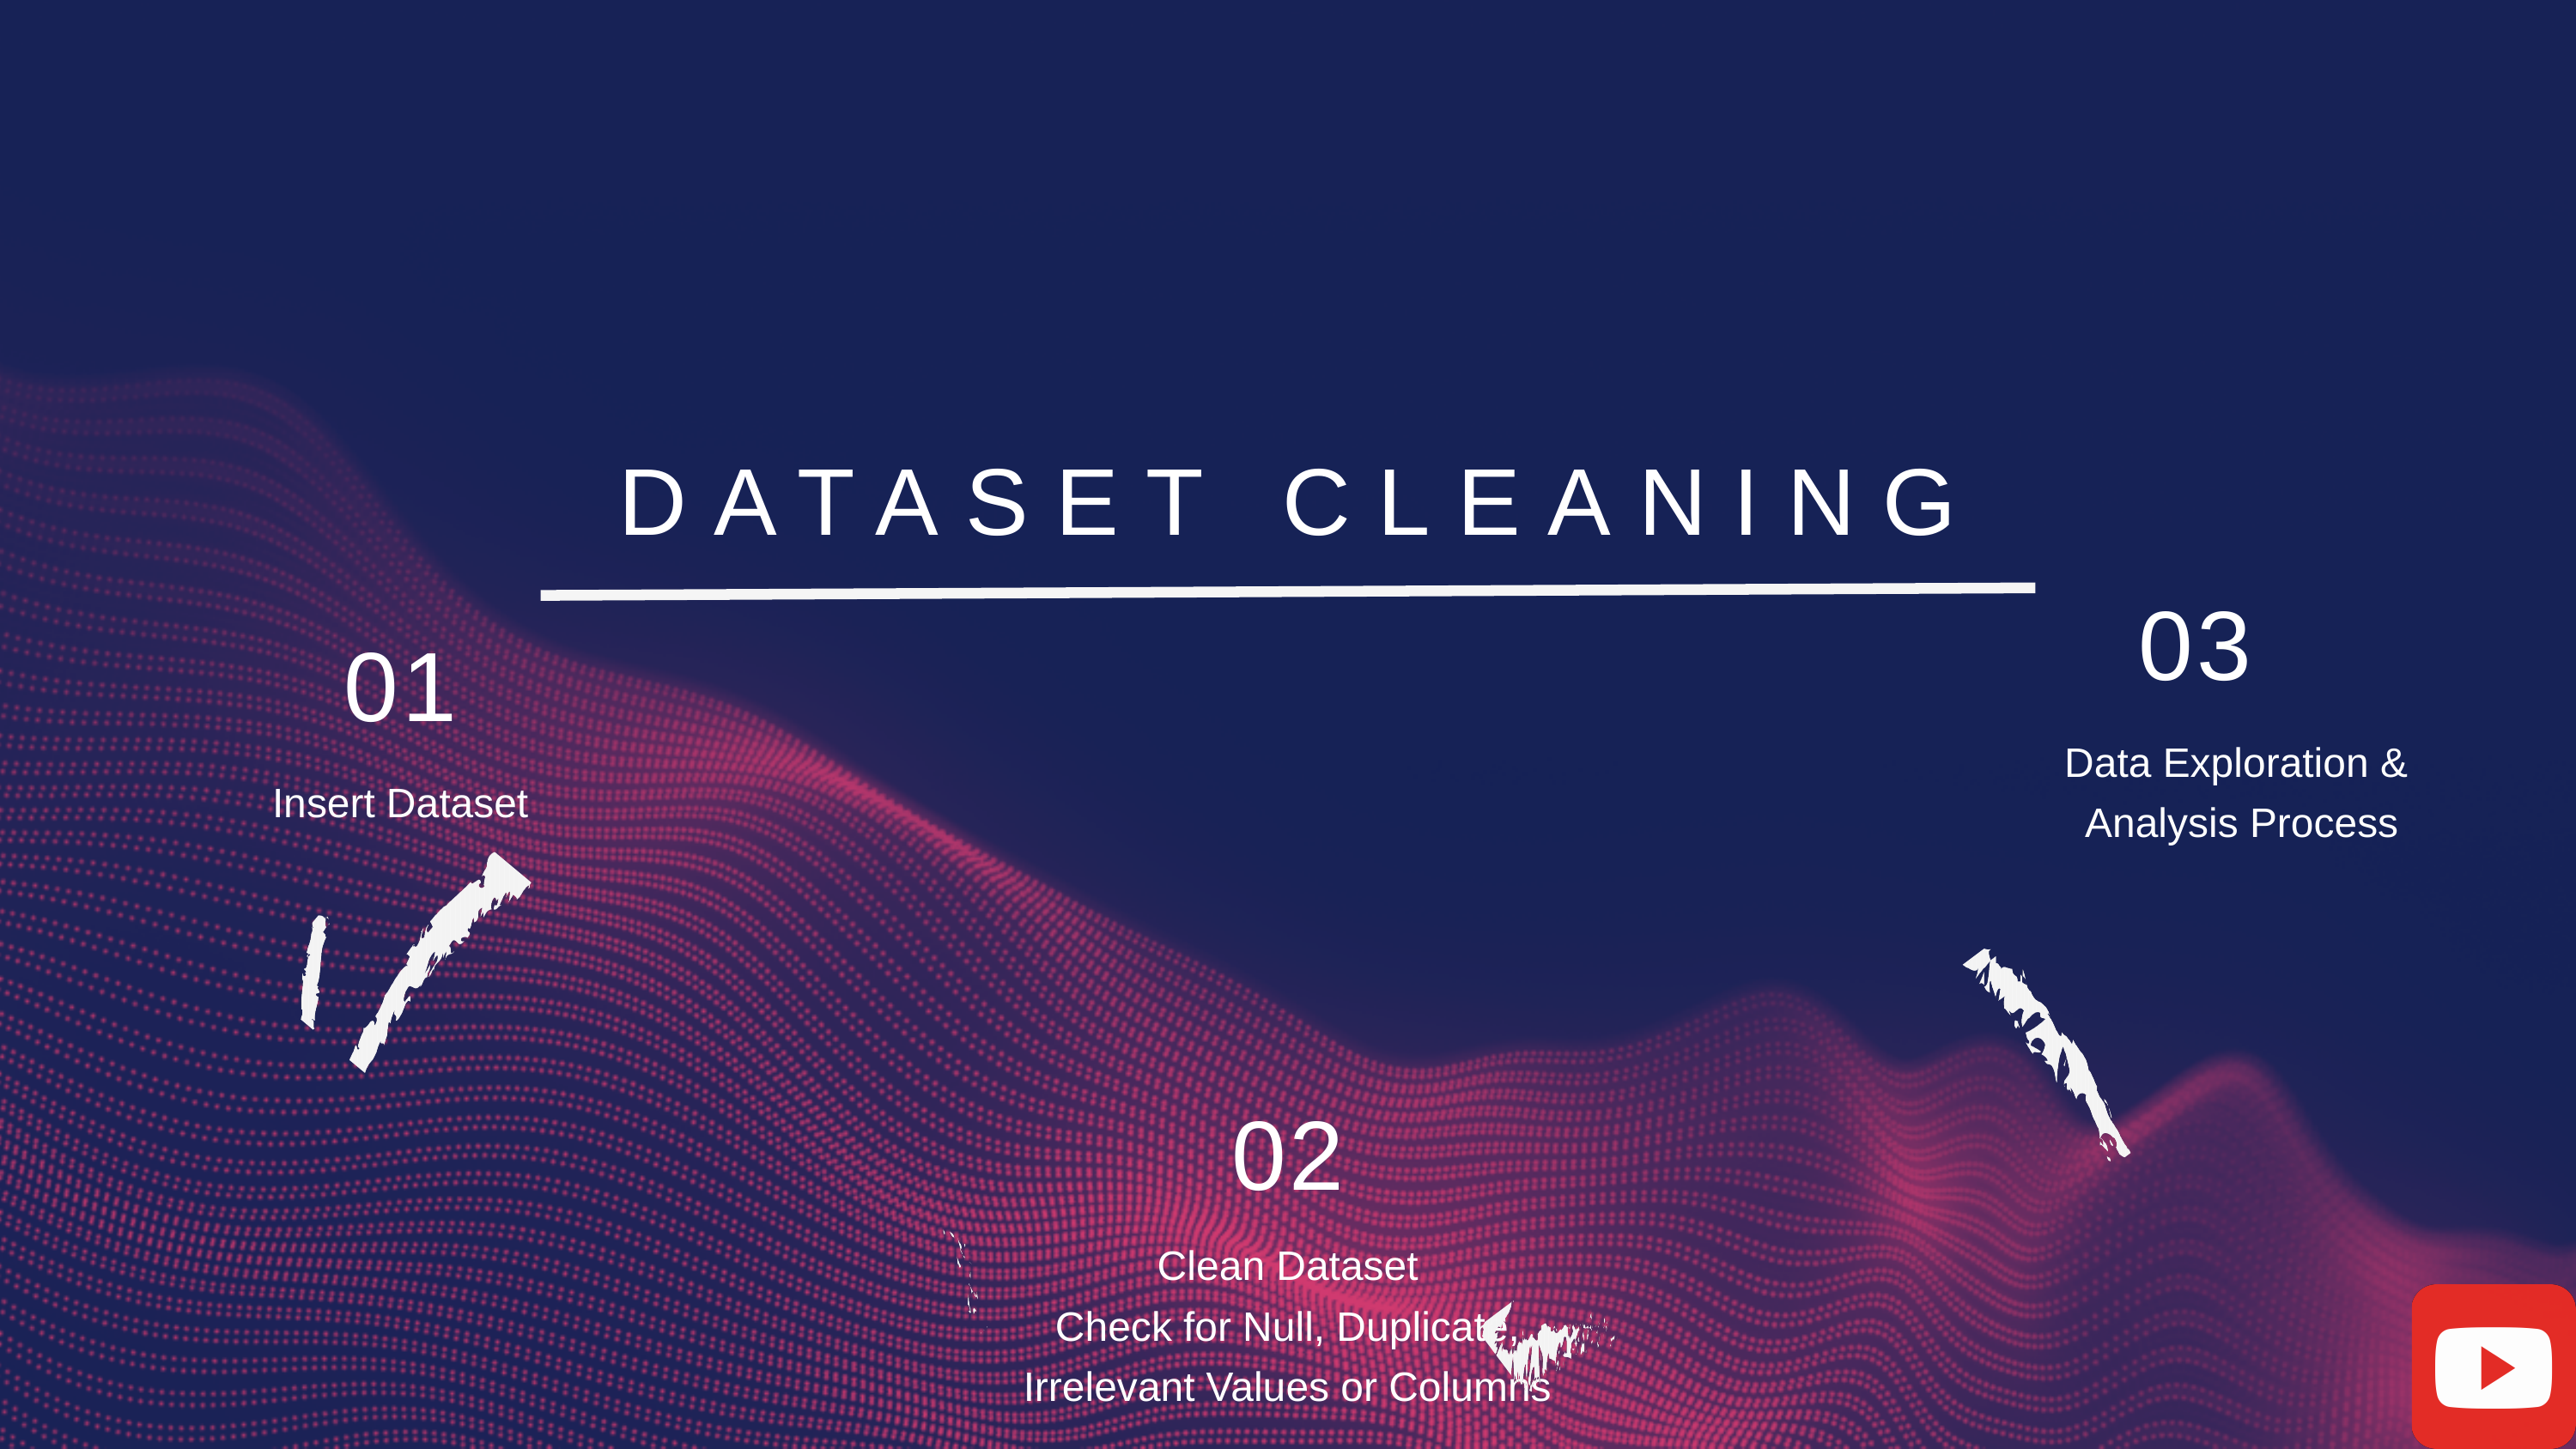

DATASET CLEANING
03
Data Exploration &
Analysis Process

01
Insert Dataset

02
Clean Dataset
Check for Null, Duplicate, Irrelevant Values or Columns